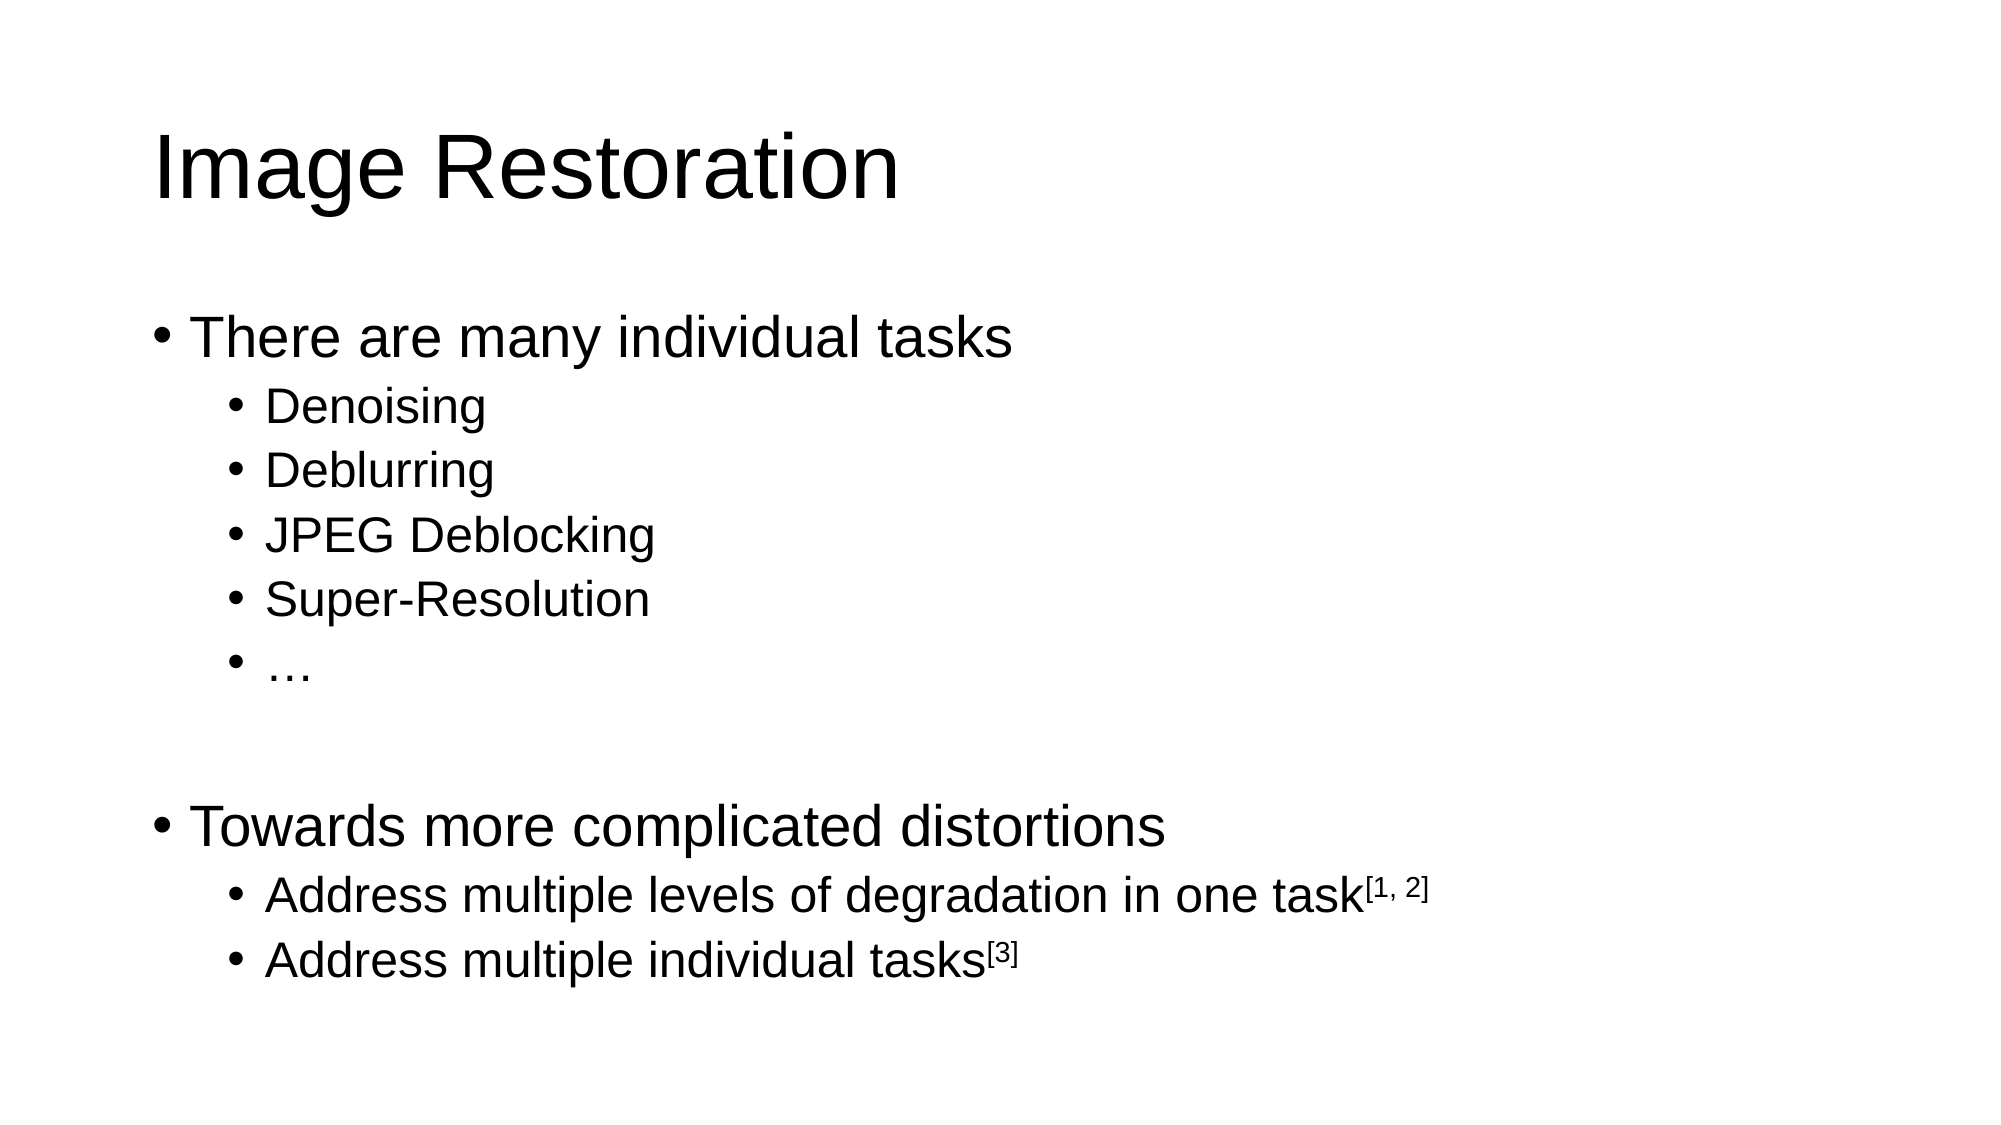

# Image Restoration
There are many individual tasks
Denoising
Deblurring
JPEG Deblocking
Super-Resolution
…

Towards more complicated distortions
Address multiple levels of degradation in one task[1, 2]
Address multiple individual tasks[3]